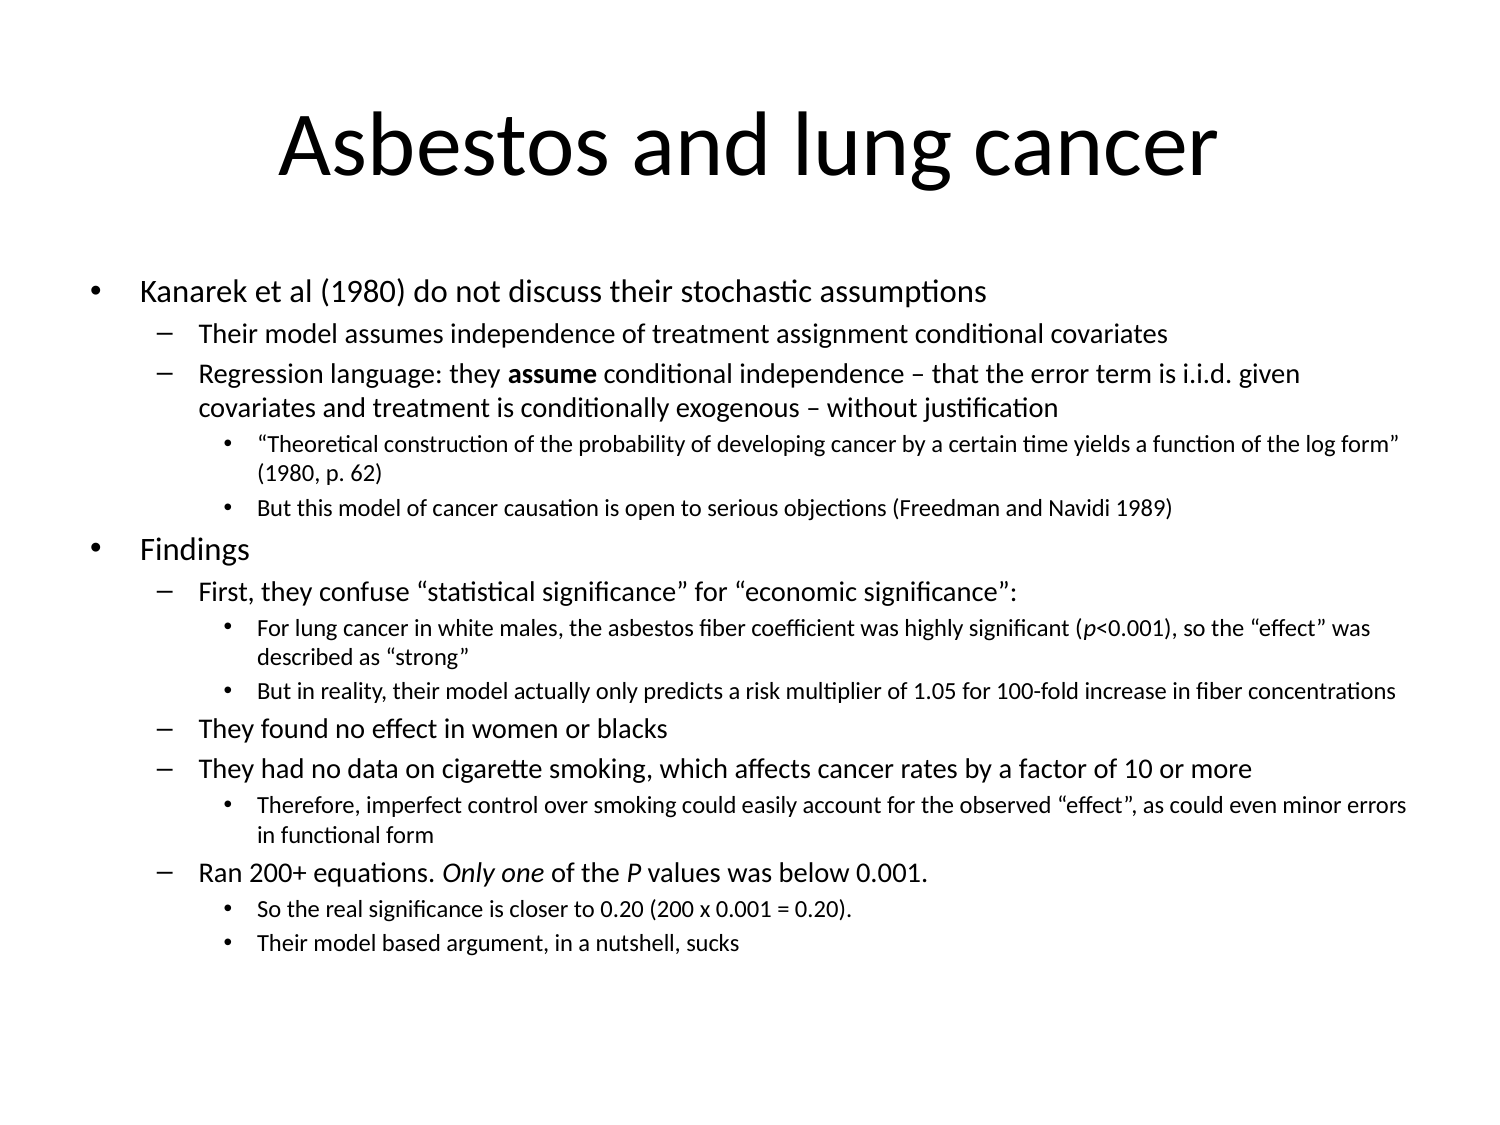

# Asbestos and lung cancer
Kanarek et al (1980) do not discuss their stochastic assumptions
Their model assumes independence of treatment assignment conditional covariates
Regression language: they assume conditional independence – that the error term is i.i.d. given covariates and treatment is conditionally exogenous – without justification
“Theoretical construction of the probability of developing cancer by a certain time yields a function of the log form” (1980, p. 62)
But this model of cancer causation is open to serious objections (Freedman and Navidi 1989)
Findings
First, they confuse “statistical significance” for “economic significance”:
For lung cancer in white males, the asbestos fiber coefficient was highly significant (p<0.001), so the “effect” was described as “strong”
But in reality, their model actually only predicts a risk multiplier of 1.05 for 100-fold increase in fiber concentrations
They found no effect in women or blacks
They had no data on cigarette smoking, which affects cancer rates by a factor of 10 or more
Therefore, imperfect control over smoking could easily account for the observed “effect”, as could even minor errors in functional form
Ran 200+ equations. Only one of the P values was below 0.001.
So the real significance is closer to 0.20 (200 x 0.001 = 0.20).
Their model based argument, in a nutshell, sucks